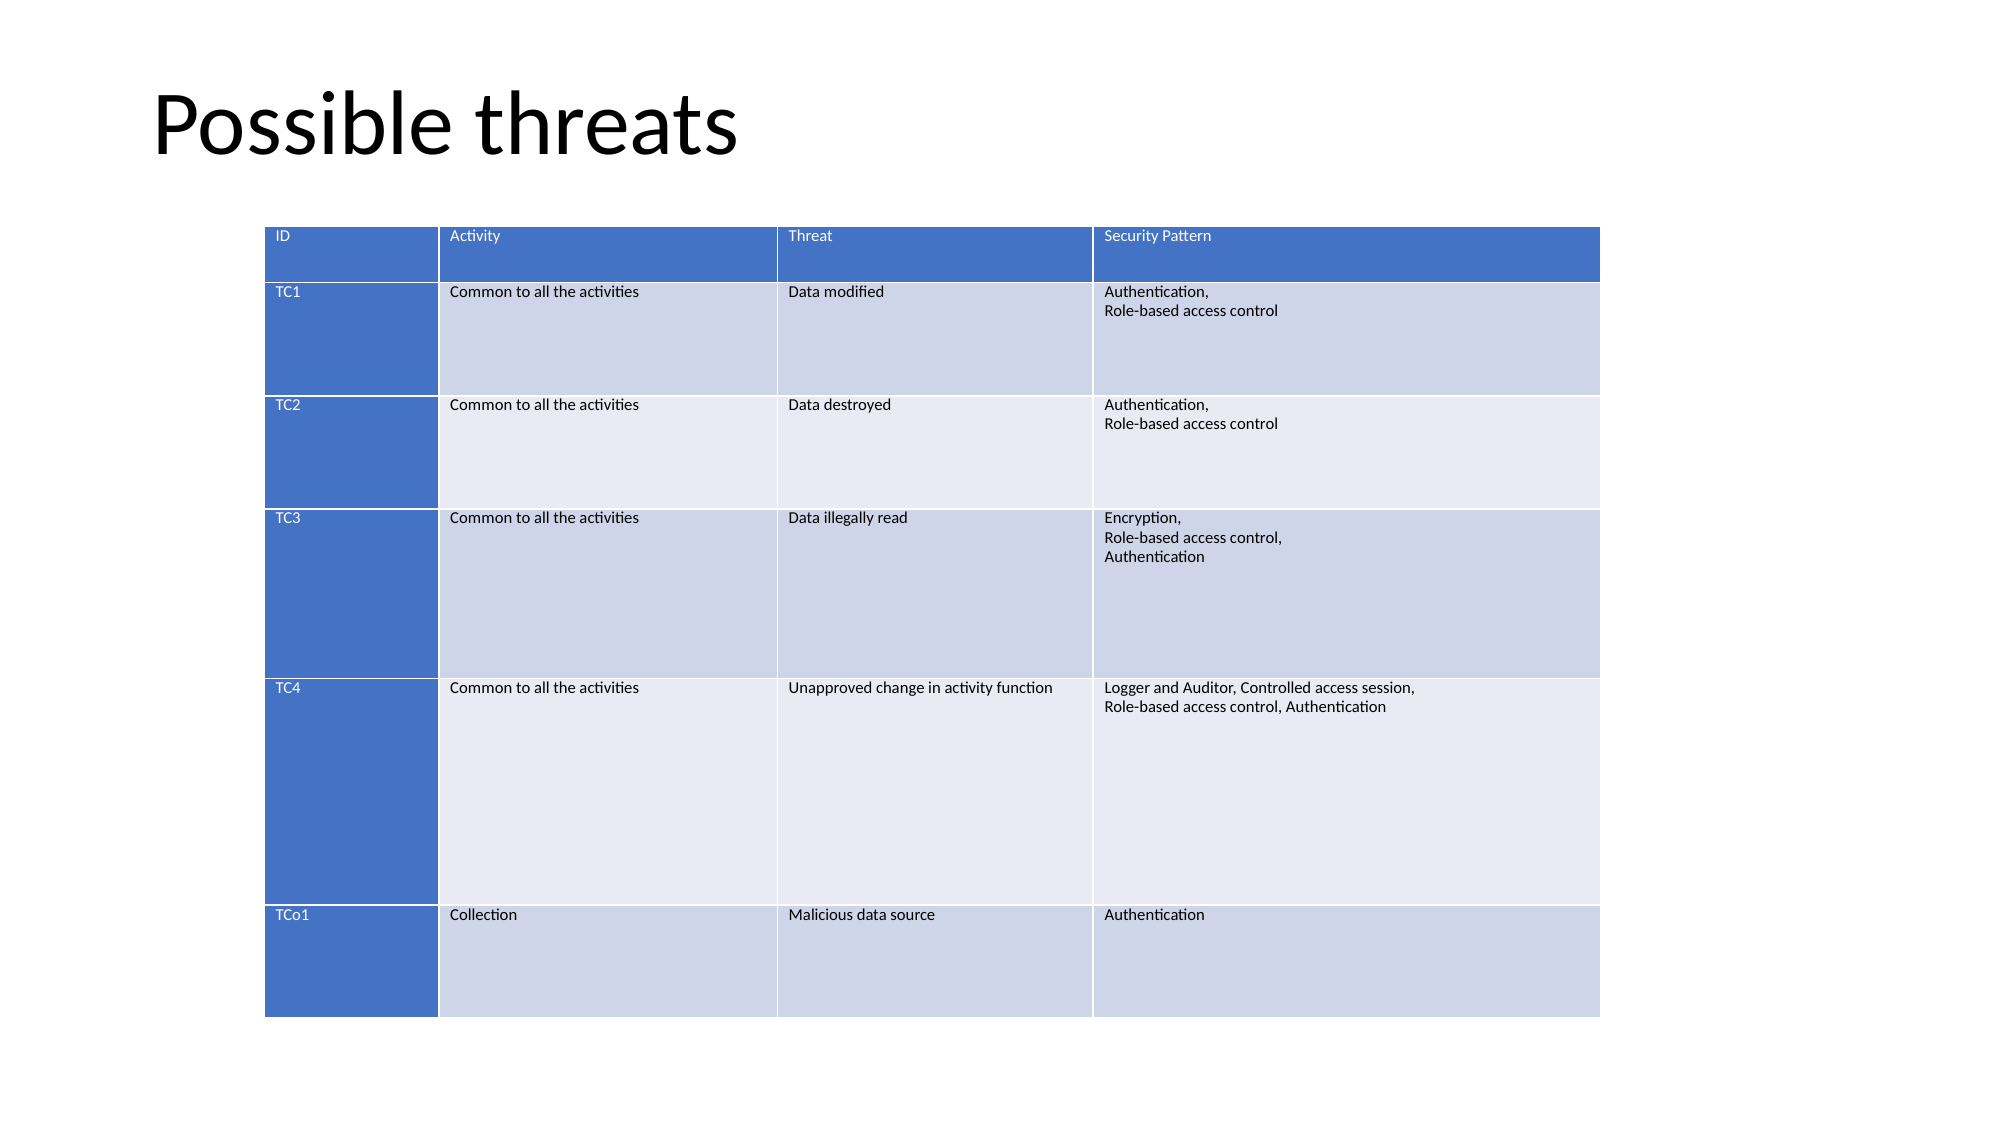

# Possible threats
| ID | Activity | Threat | Security Pattern |
| --- | --- | --- | --- |
| TC1 | Common to all the activities | Data modified | Authentication, Role-based access control |
| TC2 | Common to all the activities | Data destroyed | Authentication, Role-based access control |
| TC3 | Common to all the activities | Data illegally read | Encryption, Role-based access control, Authentication |
| TC4 | Common to all the activities | Unapproved change in activity function | Logger and Auditor, Controlled access session, Role-based access control, Authentication |
| TCo1 | Collection | Malicious data source | Authentication |